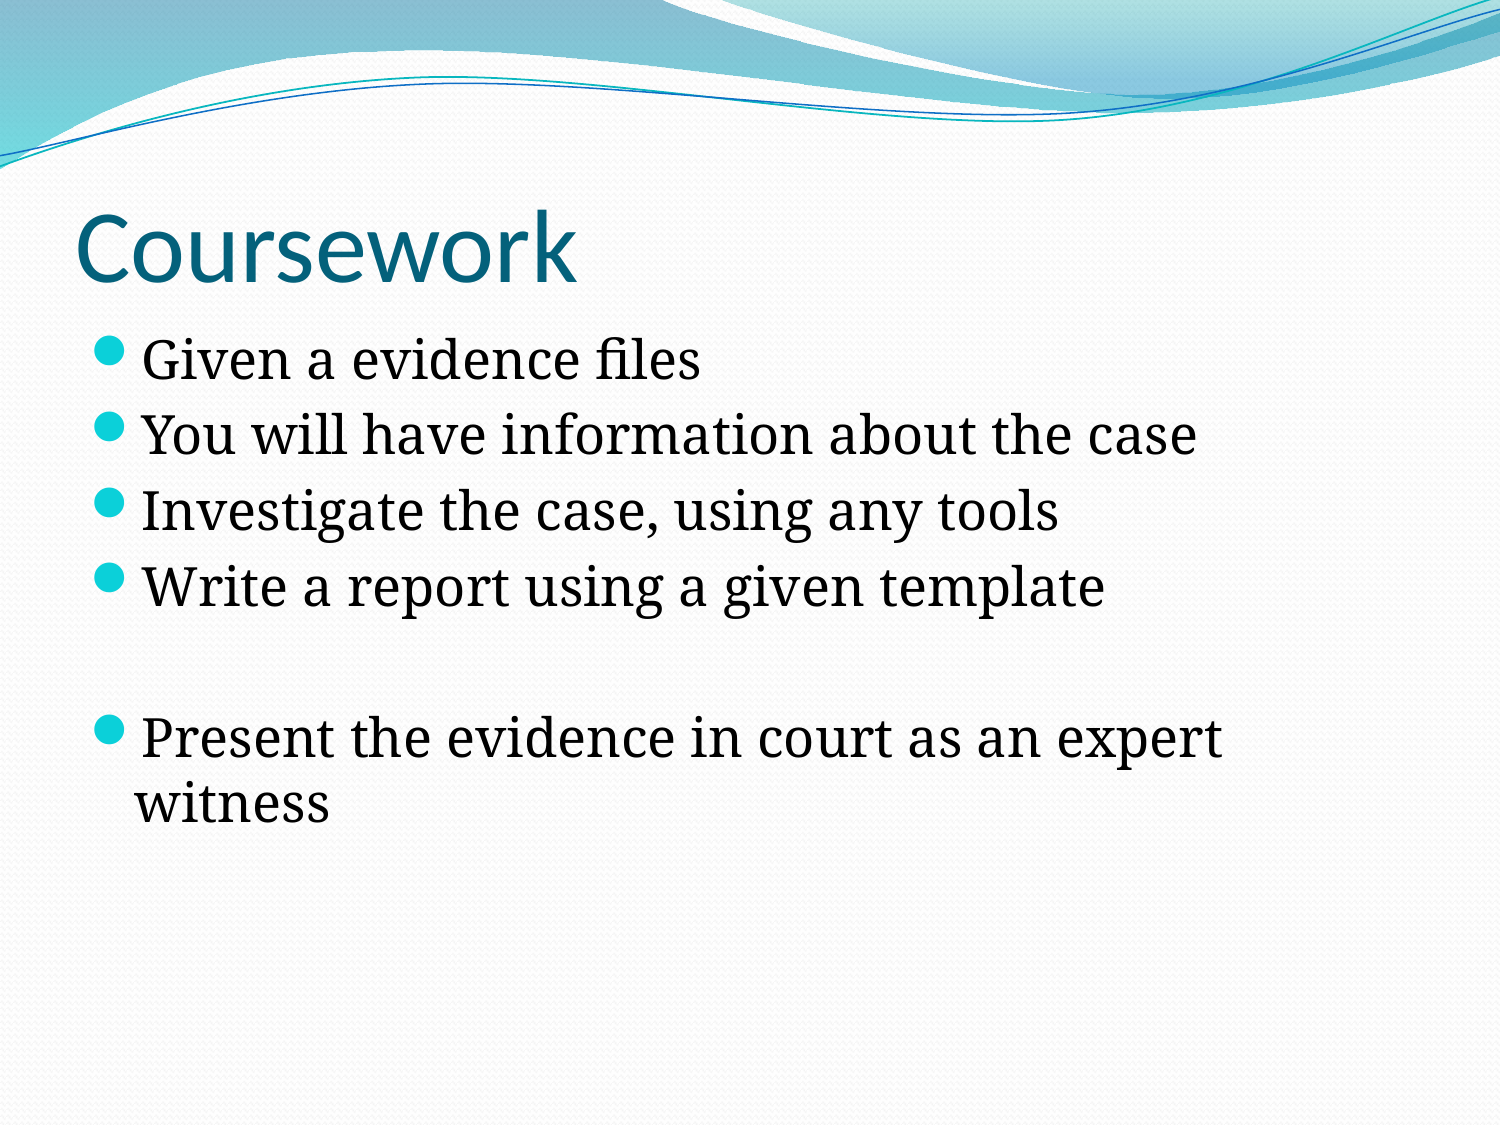

# Coursework
Given a evidence files
You will have information about the case
Investigate the case, using any tools
Write a report using a given template

Present the evidence in court as an expert witness